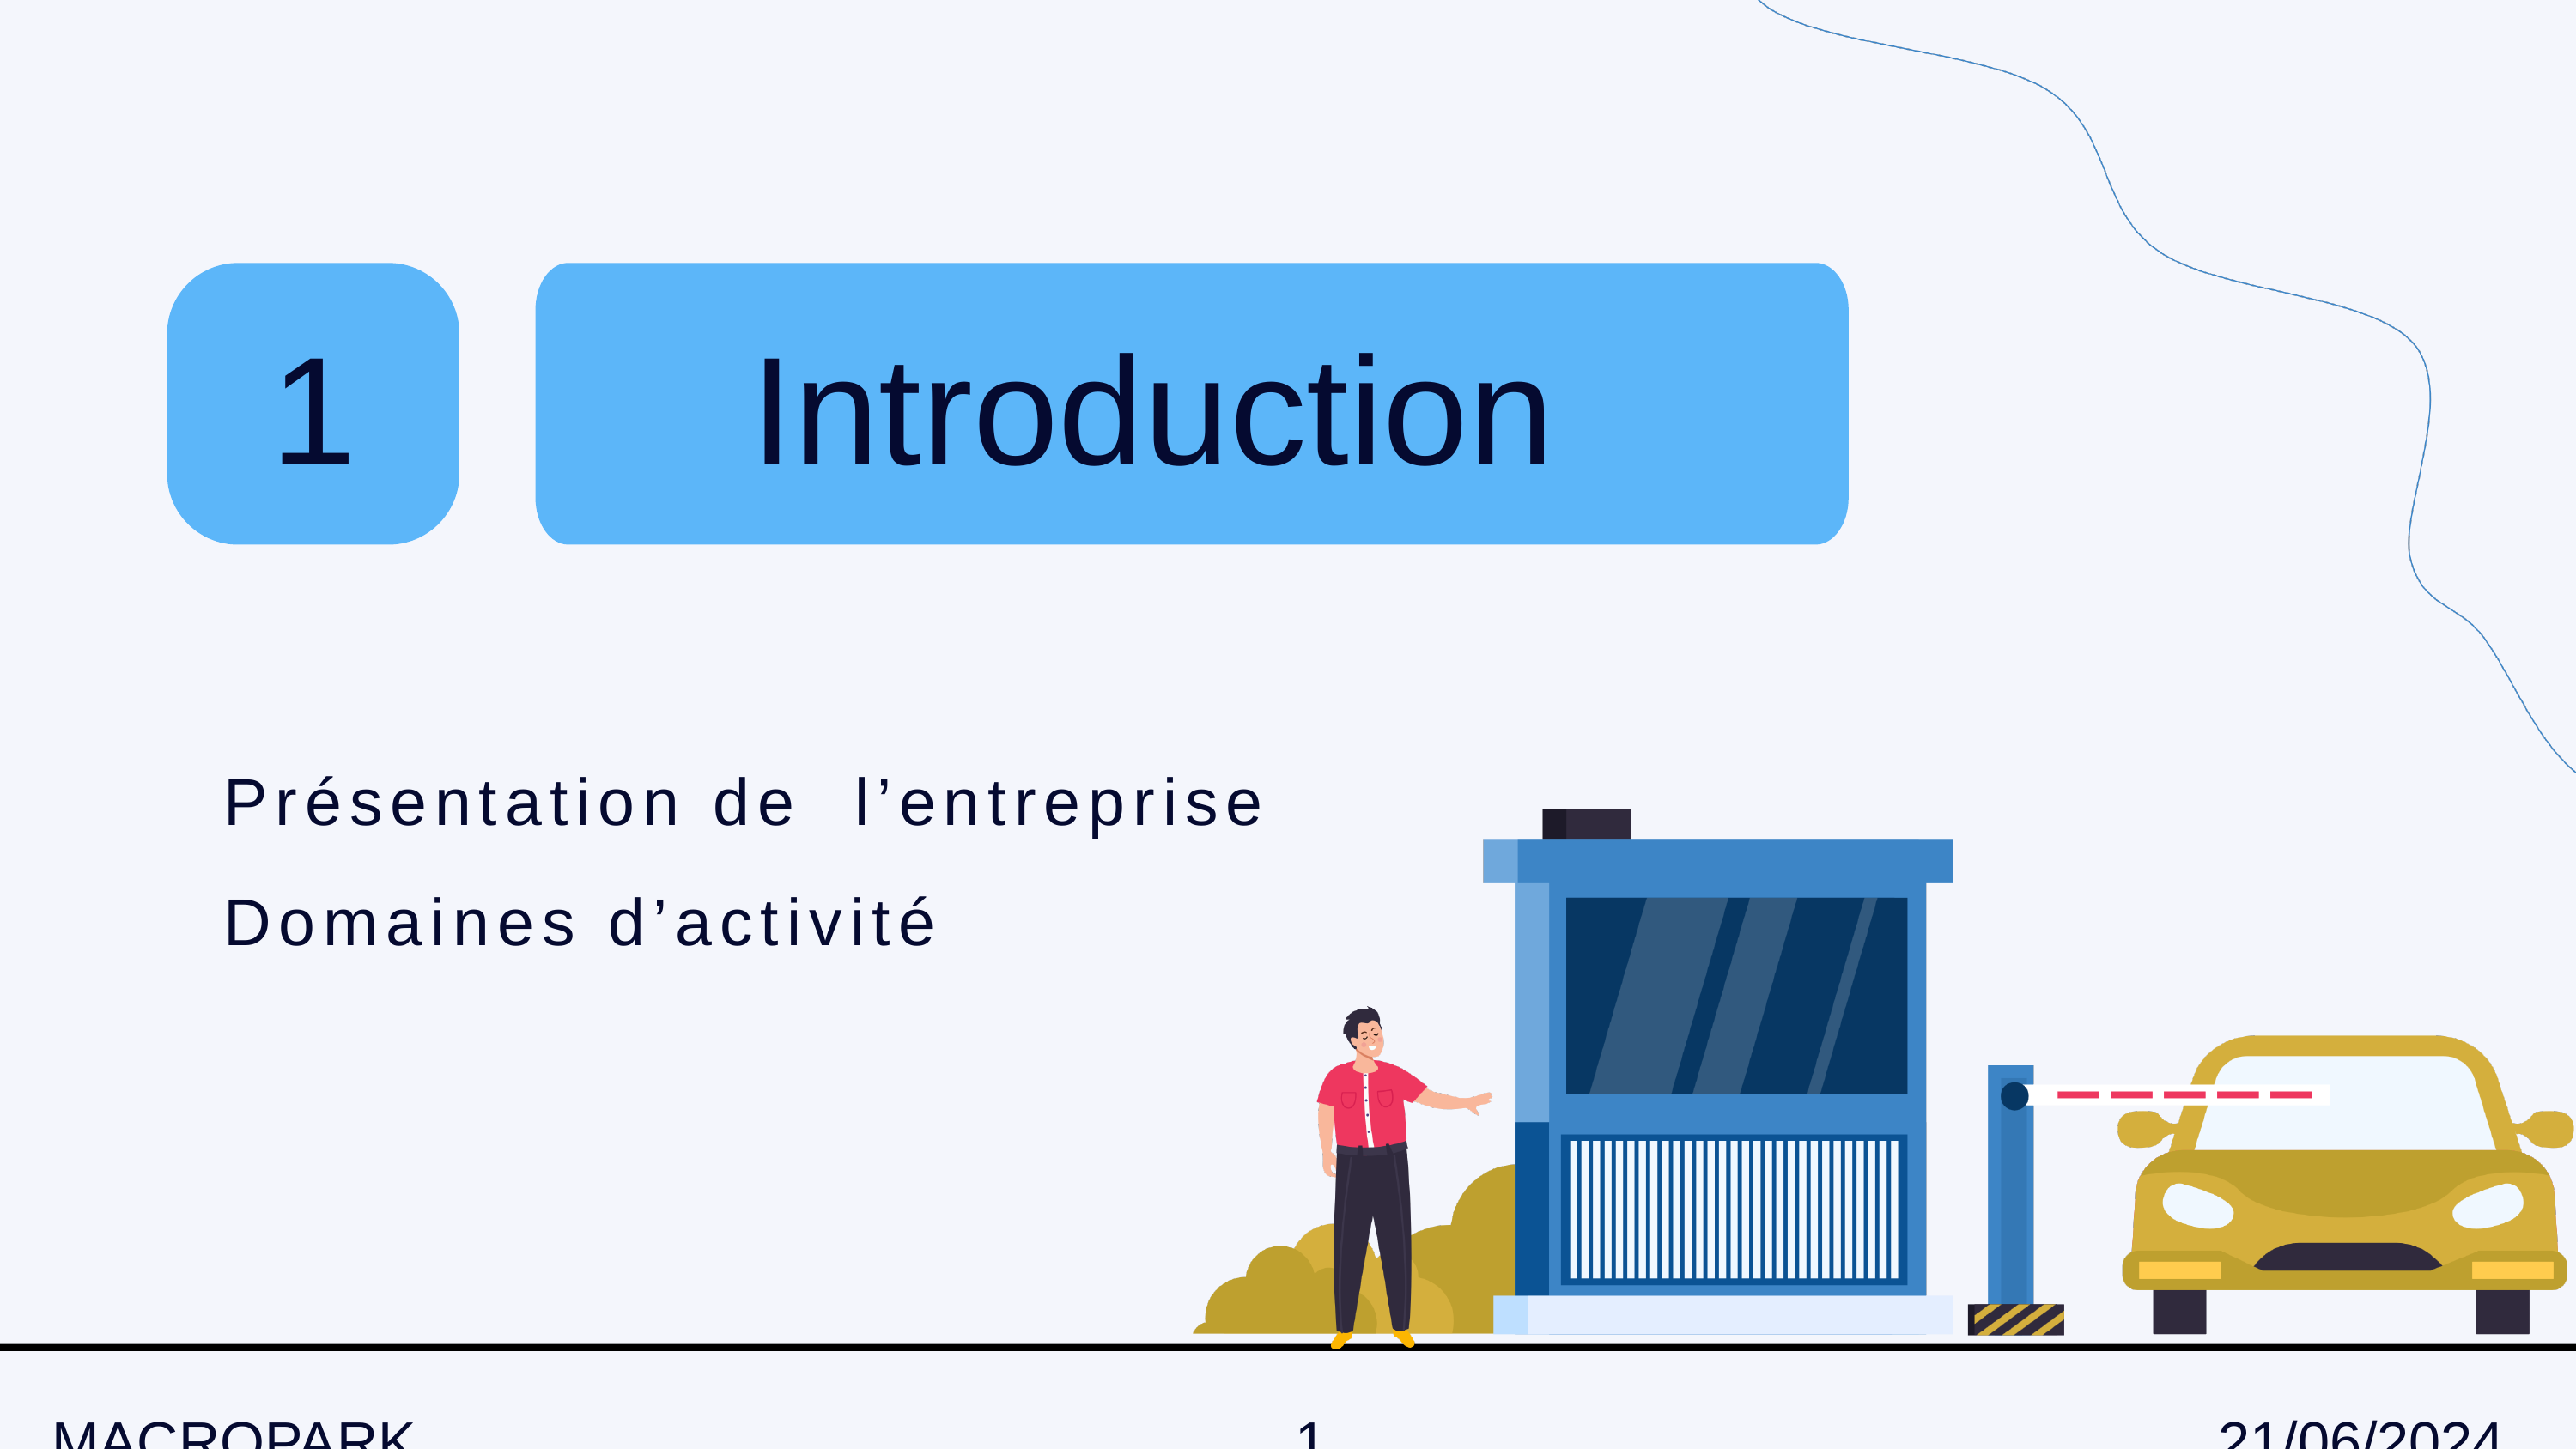

1

Introduction
Présentation de  l’entreprise
Domaines d’activité

MACROPARK
1
21/06/2024